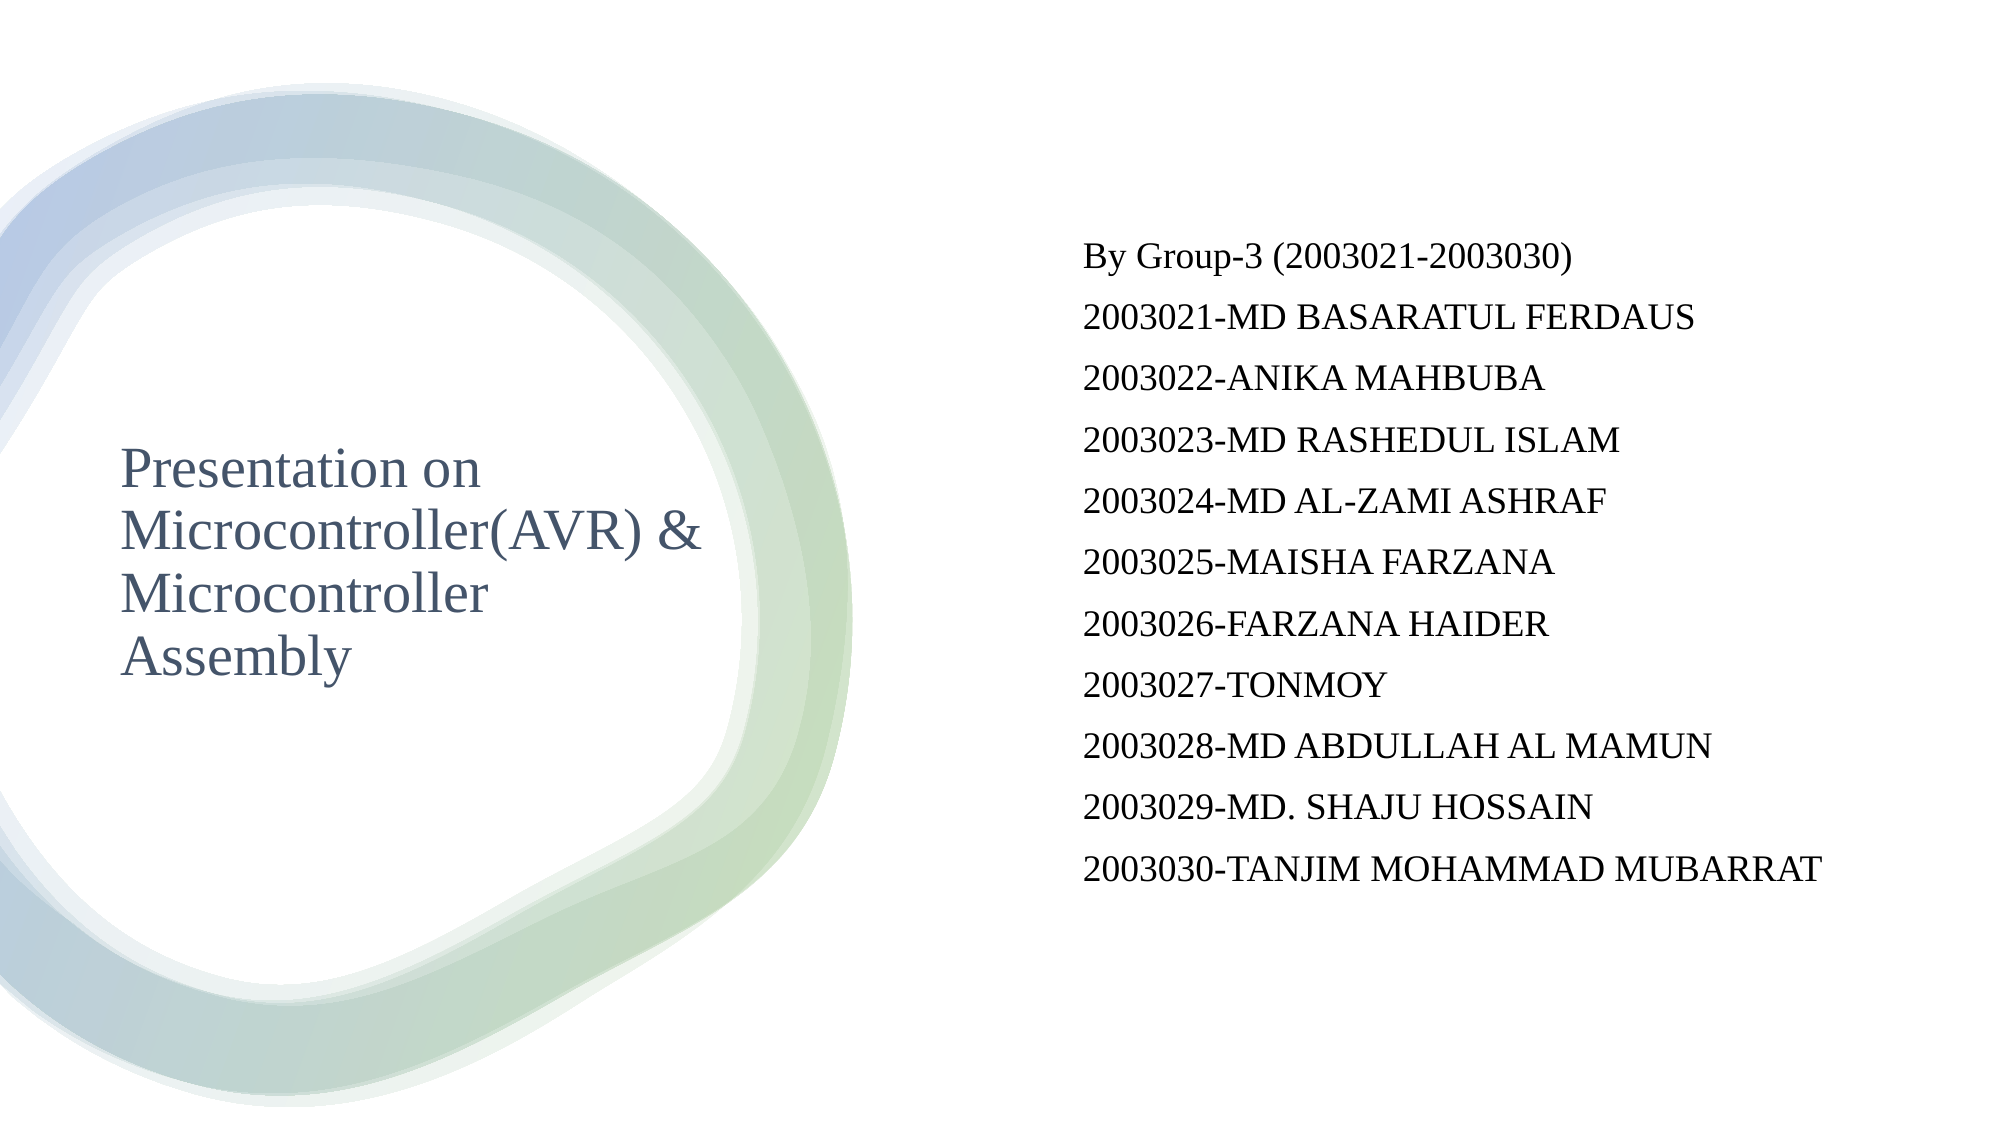

By Group-3 (2003021-2003030)
2003021-MD BASARATUL FERDAUS
2003022-ΑΝΙΚΑ MAHBUBA
2003023-MD RASHEDUL ISLAM
2003024-MD AL-ZAMI ASHRAF
2003025-MAISHA FARZANA
2003026-FARZANA HAIDER
2003027-TONΜΟΥ
2003028-MD ABDULLAH AL MAMUN
2003029-MD. SHAJU HOSSAIN
2003030-TANJIM MOHAMMAD MUBARRAT
# Presentation on Microcontroller(AVR) & Microcontroller Assembly